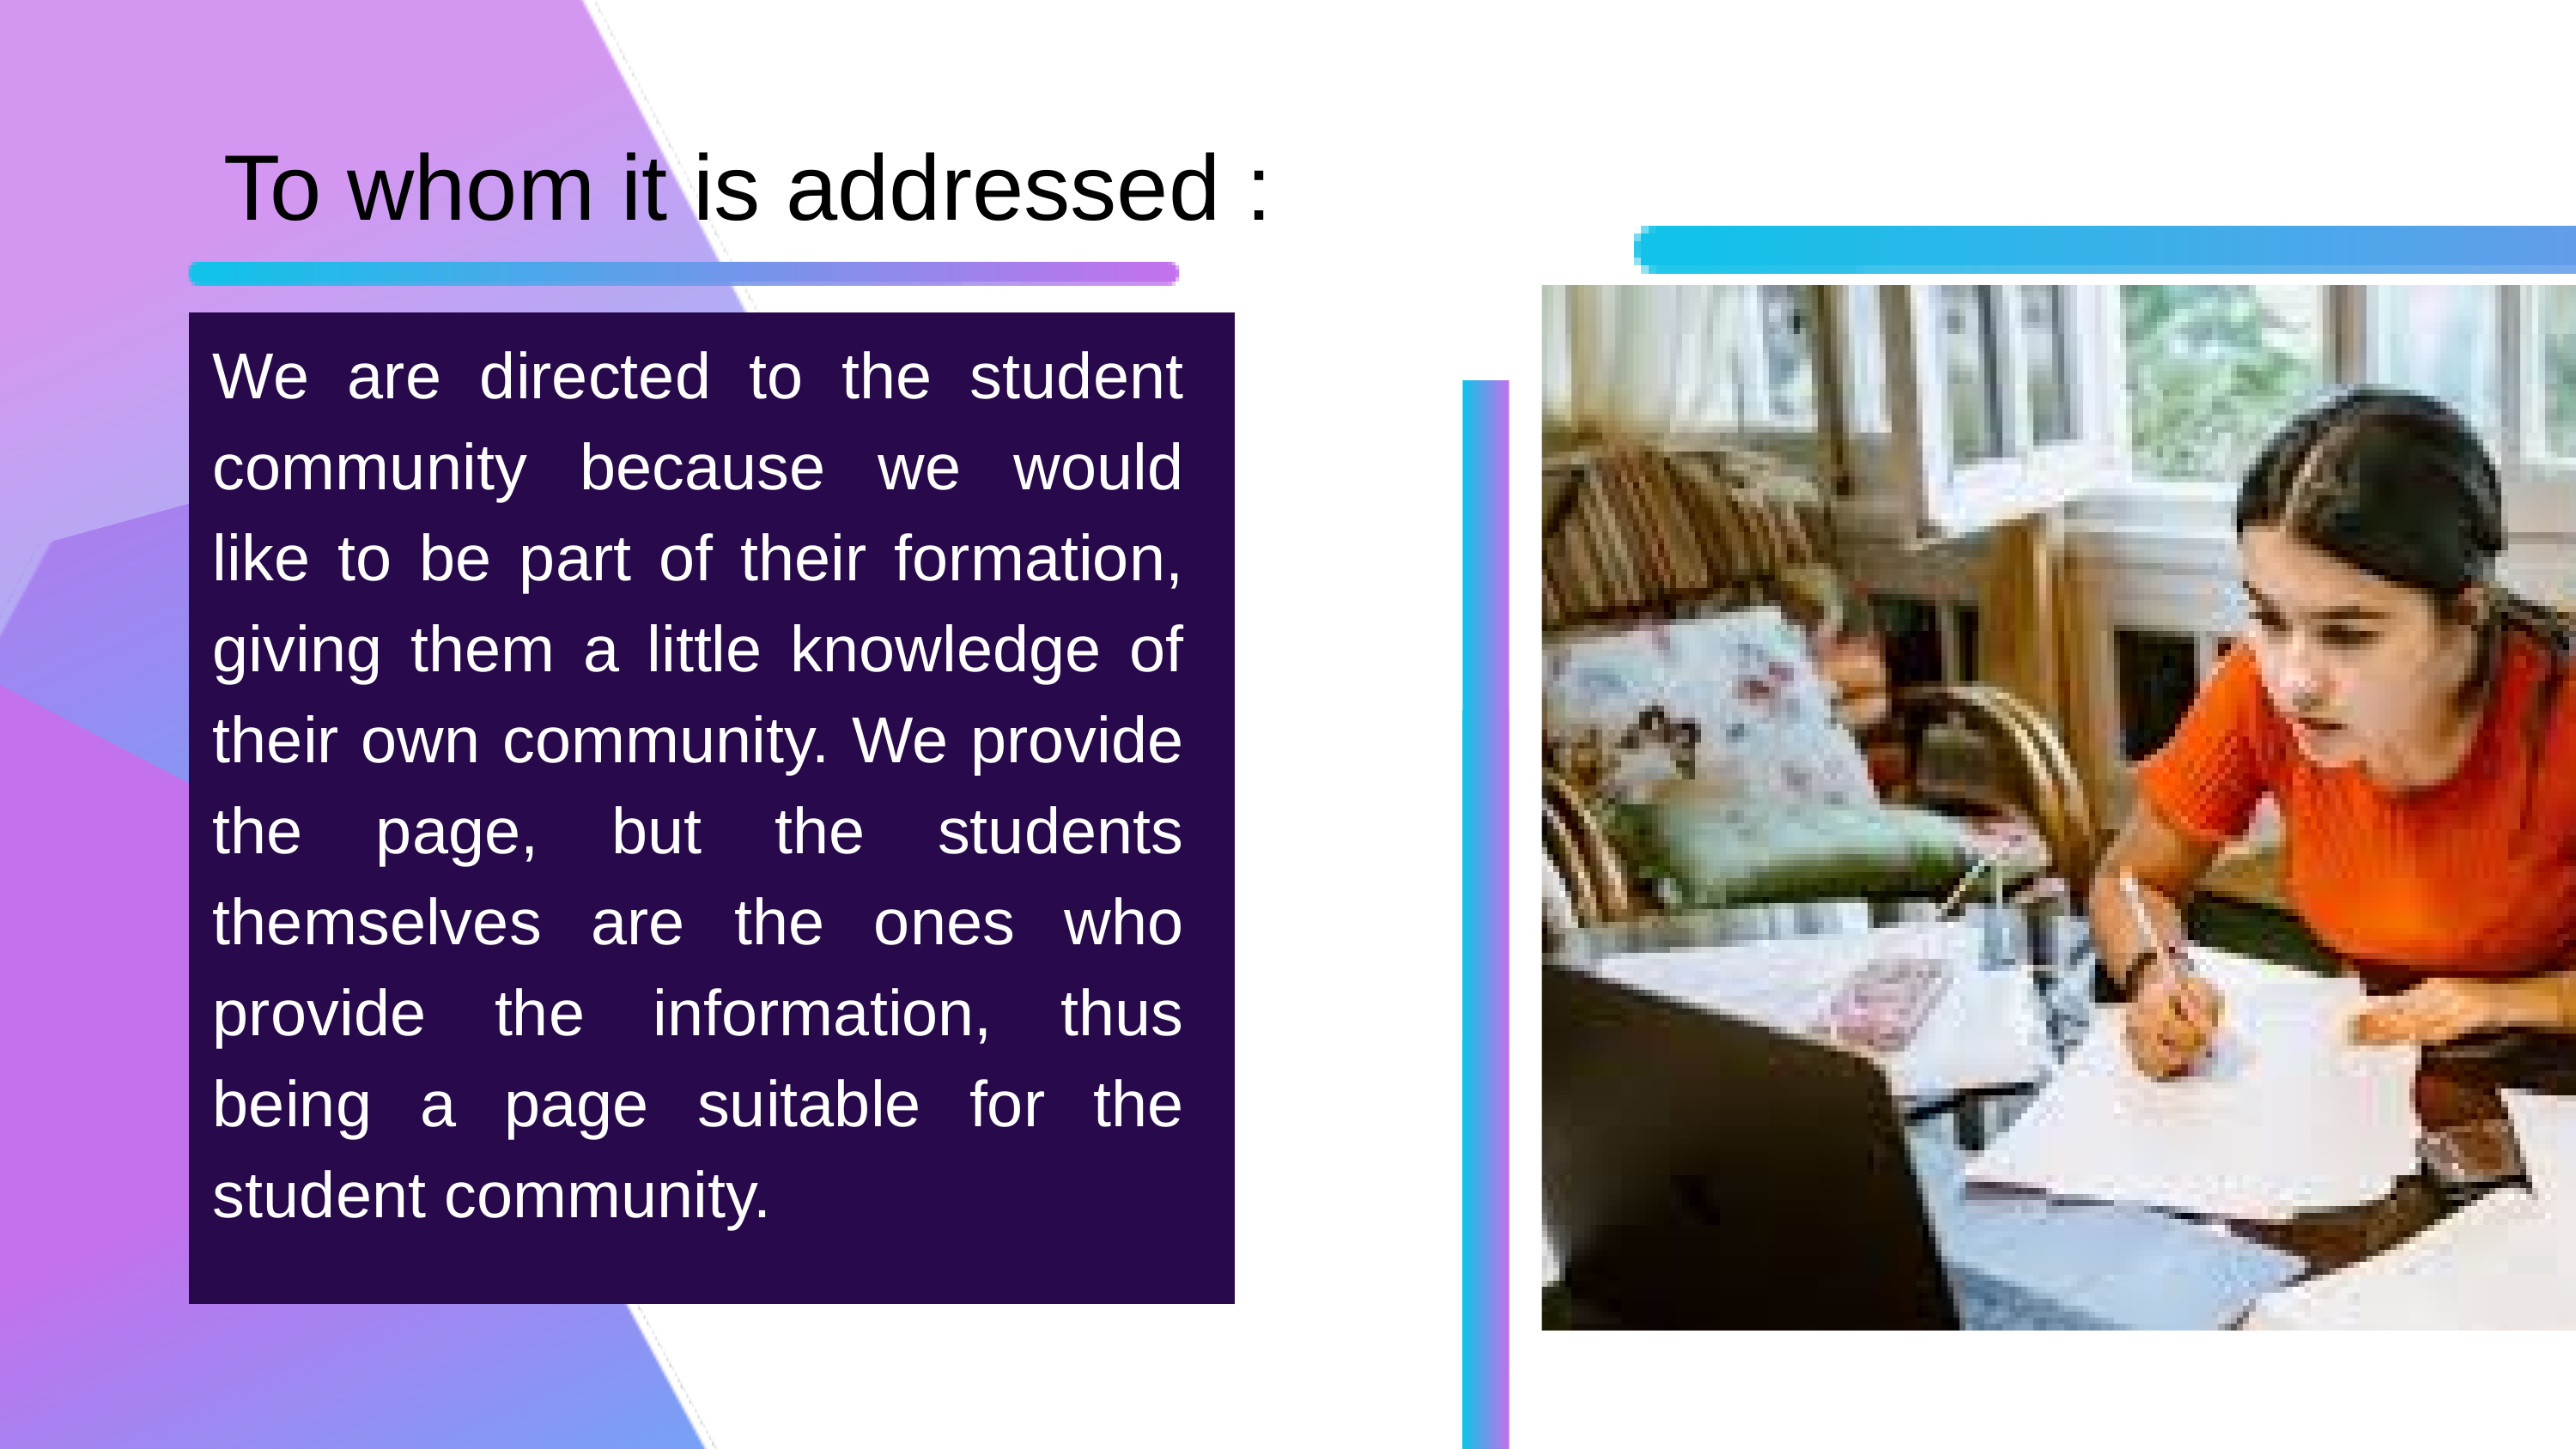

To whom it is addressed :

We are directed to the student community because we would like to be part of their formation, giving them a little knowledge of their own community. We provide the page, but the students themselves are the ones who provide the information, thus being a page suitable for the student community.